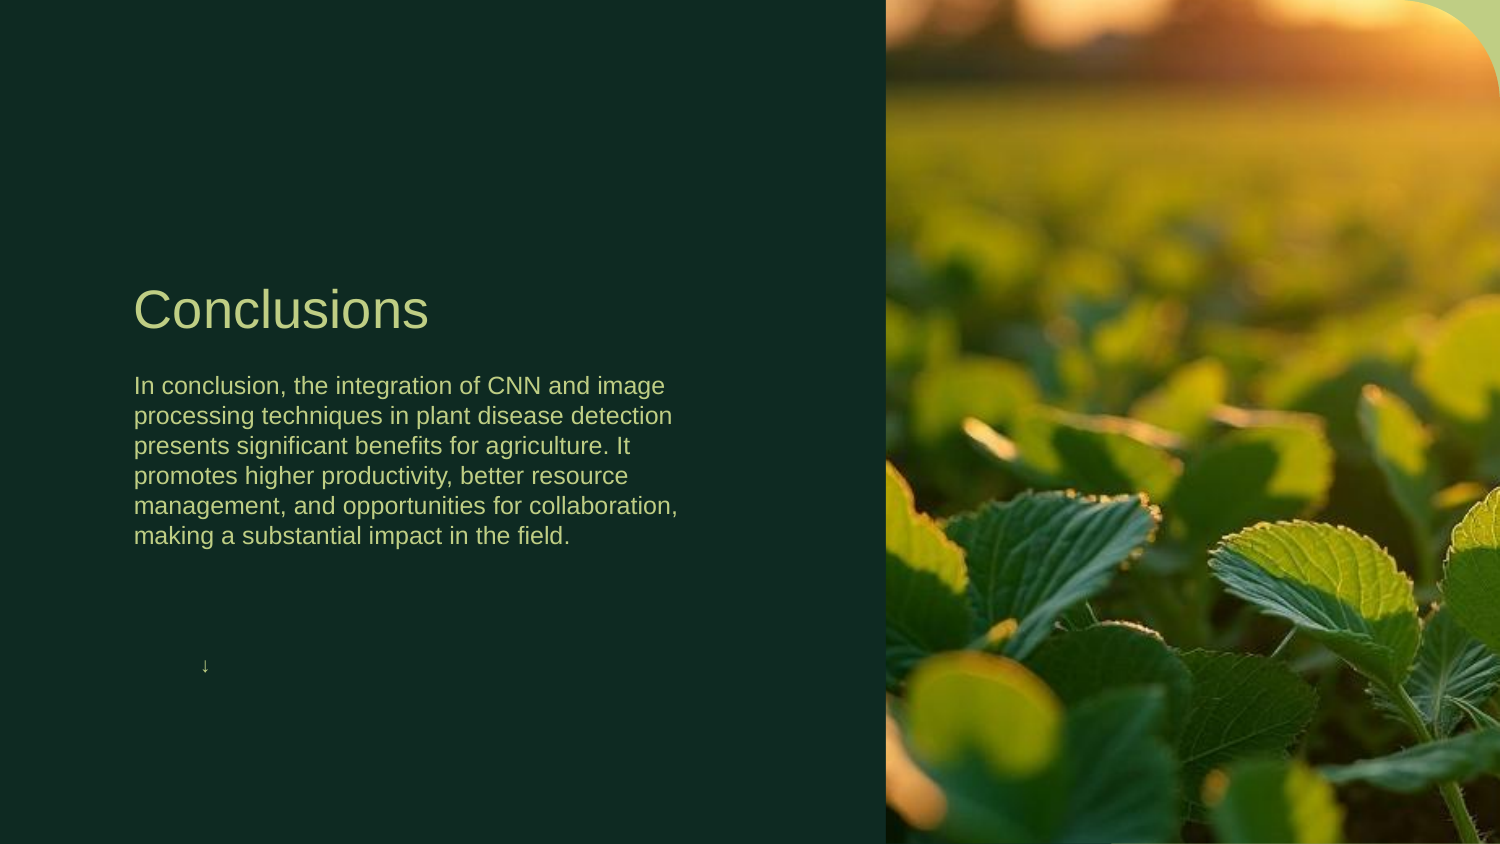

# Conclusions
In conclusion, the integration of CNN and image processing techniques in plant disease detection presents significant benefits for agriculture. It promotes higher productivity, better resource management, and opportunities for collaboration, making a substantial impact in the field.
↓